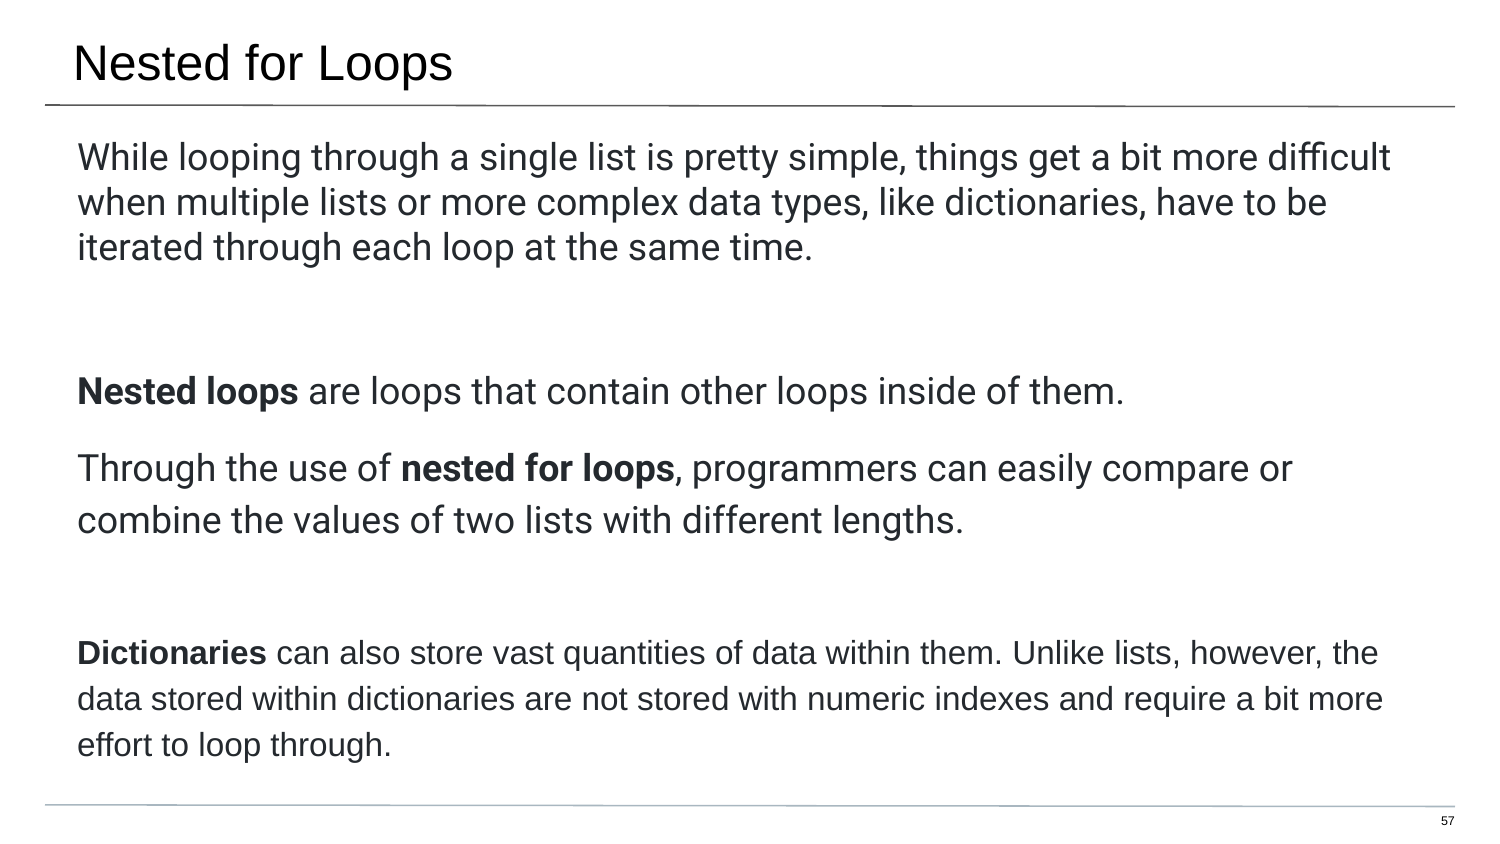

# Nested for Loops
While looping through a single list is pretty simple, things get a bit more difficult when multiple lists or more complex data types, like dictionaries, have to be iterated through each loop at the same time.

Nested loops are loops that contain other loops inside of them.
Through the use of nested for loops, programmers can easily compare or combine the values of two lists with different lengths.

Dictionaries can also store vast quantities of data within them. Unlike lists, however, the data stored within dictionaries are not stored with numeric indexes and require a bit more effort to loop through.

57